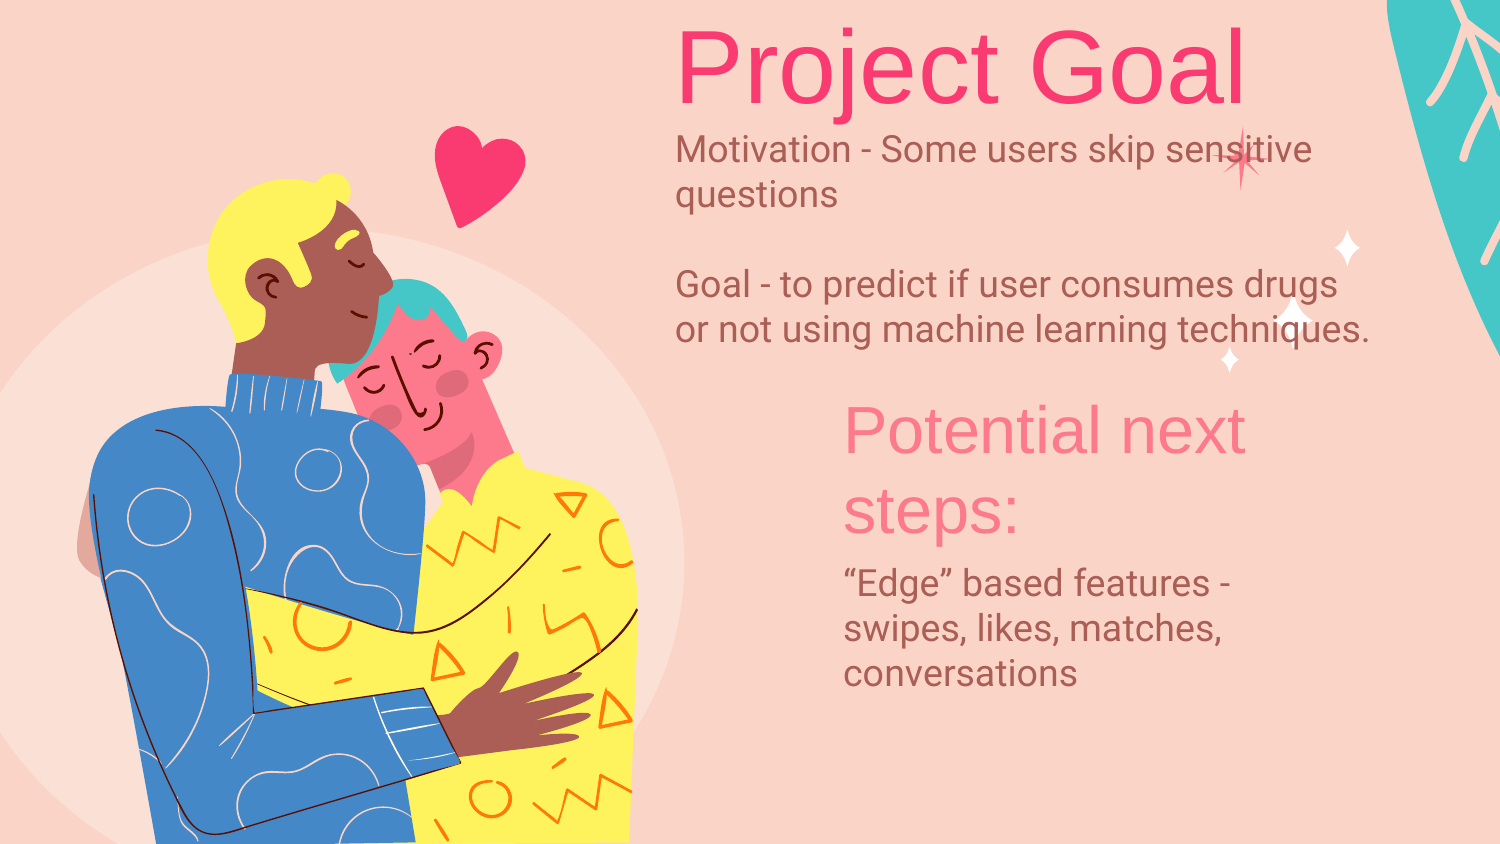

Project Goal
Motivation - Some users skip sensitive questions

Goal - to predict if user consumes drugs or not using machine learning techniques.

# Potential next steps:
“Edge” based features - swipes, likes, matches, conversations